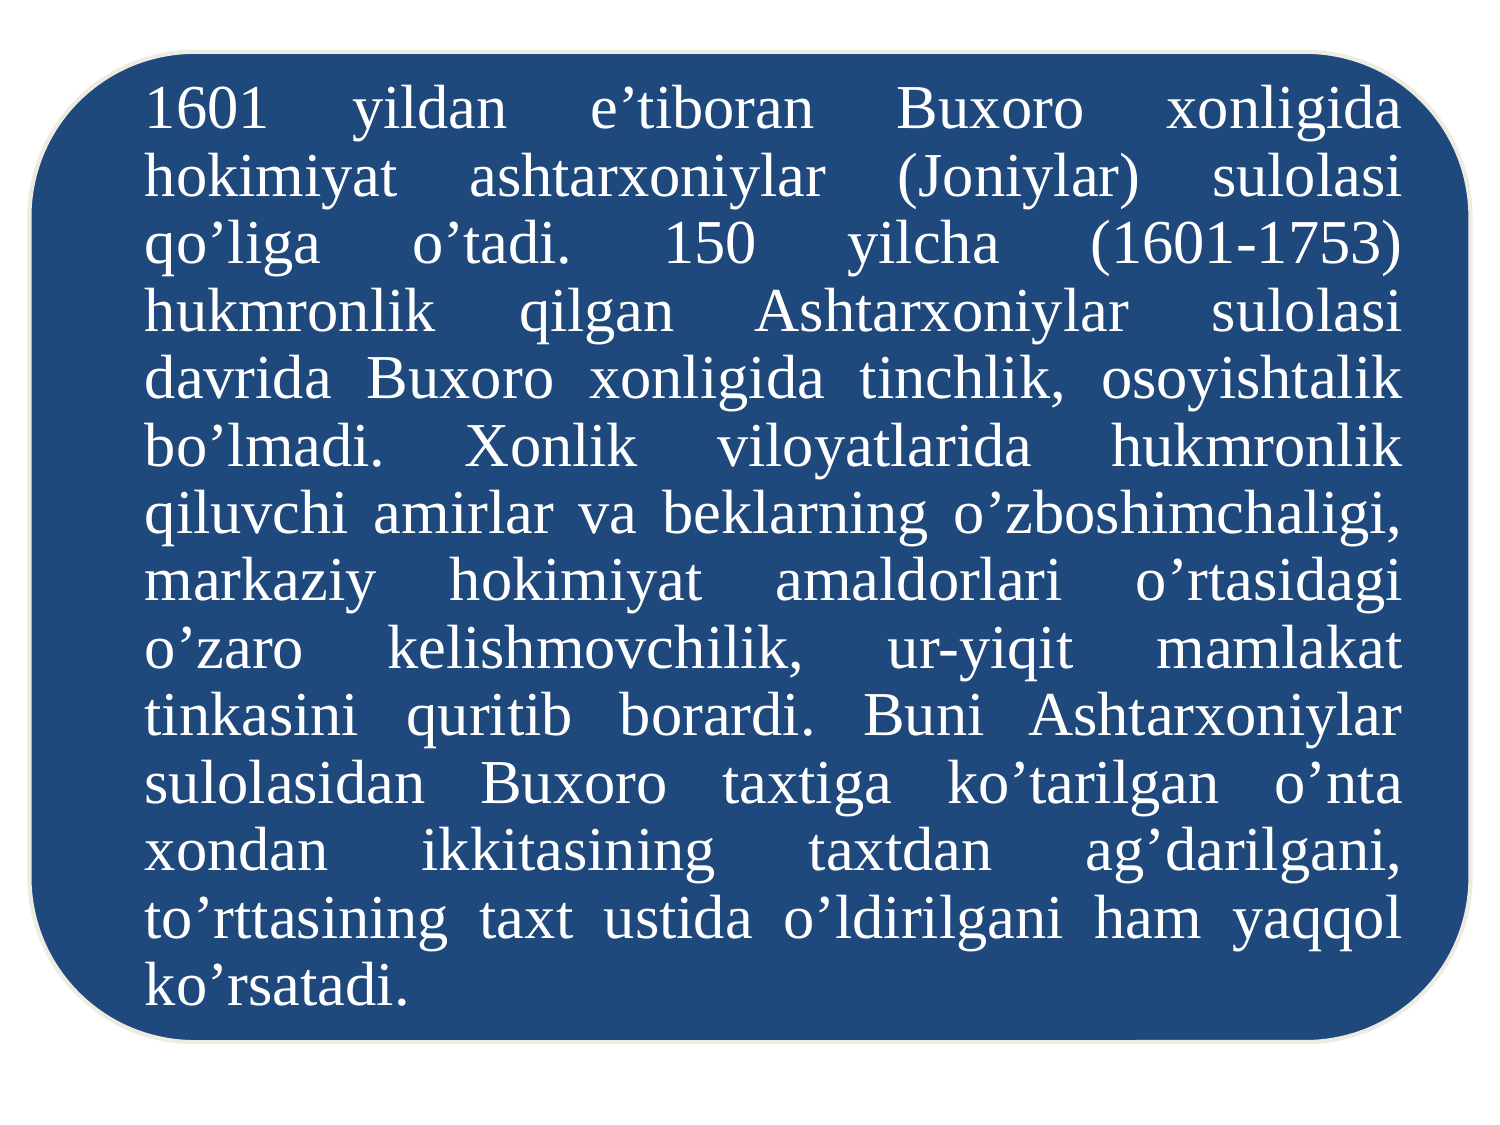

1601 yildan e’tiboran Buxoro xonligida hokimiyat ashtarxoniylar (Joniylar) sulolasi qo’liga o’tadi. 150 yilcha (1601-1753) hukmronlik qilgan Ashtarxoniylar sulolasi davrida Buxoro xonligida tinchlik, osoyishtalik bo’lmadi. Xonlik viloyatlarida hukmronlik qiluvchi amirlar va beklarning o’zboshimchaligi, markaziy hokimiyat amaldorlari o’rtasidagi o’zaro kelishmovchilik, ur-yiqit mamlakat tinkasini quritib borardi. Buni Ashtarxoniylar sulolasidan Buxoro taxtiga ko’tarilgan o’nta xondan ikkitasining taxtdan ag’darilgani, to’rttasining taxt ustida o’ldirilgani ham yaqqol ko’rsatadi.